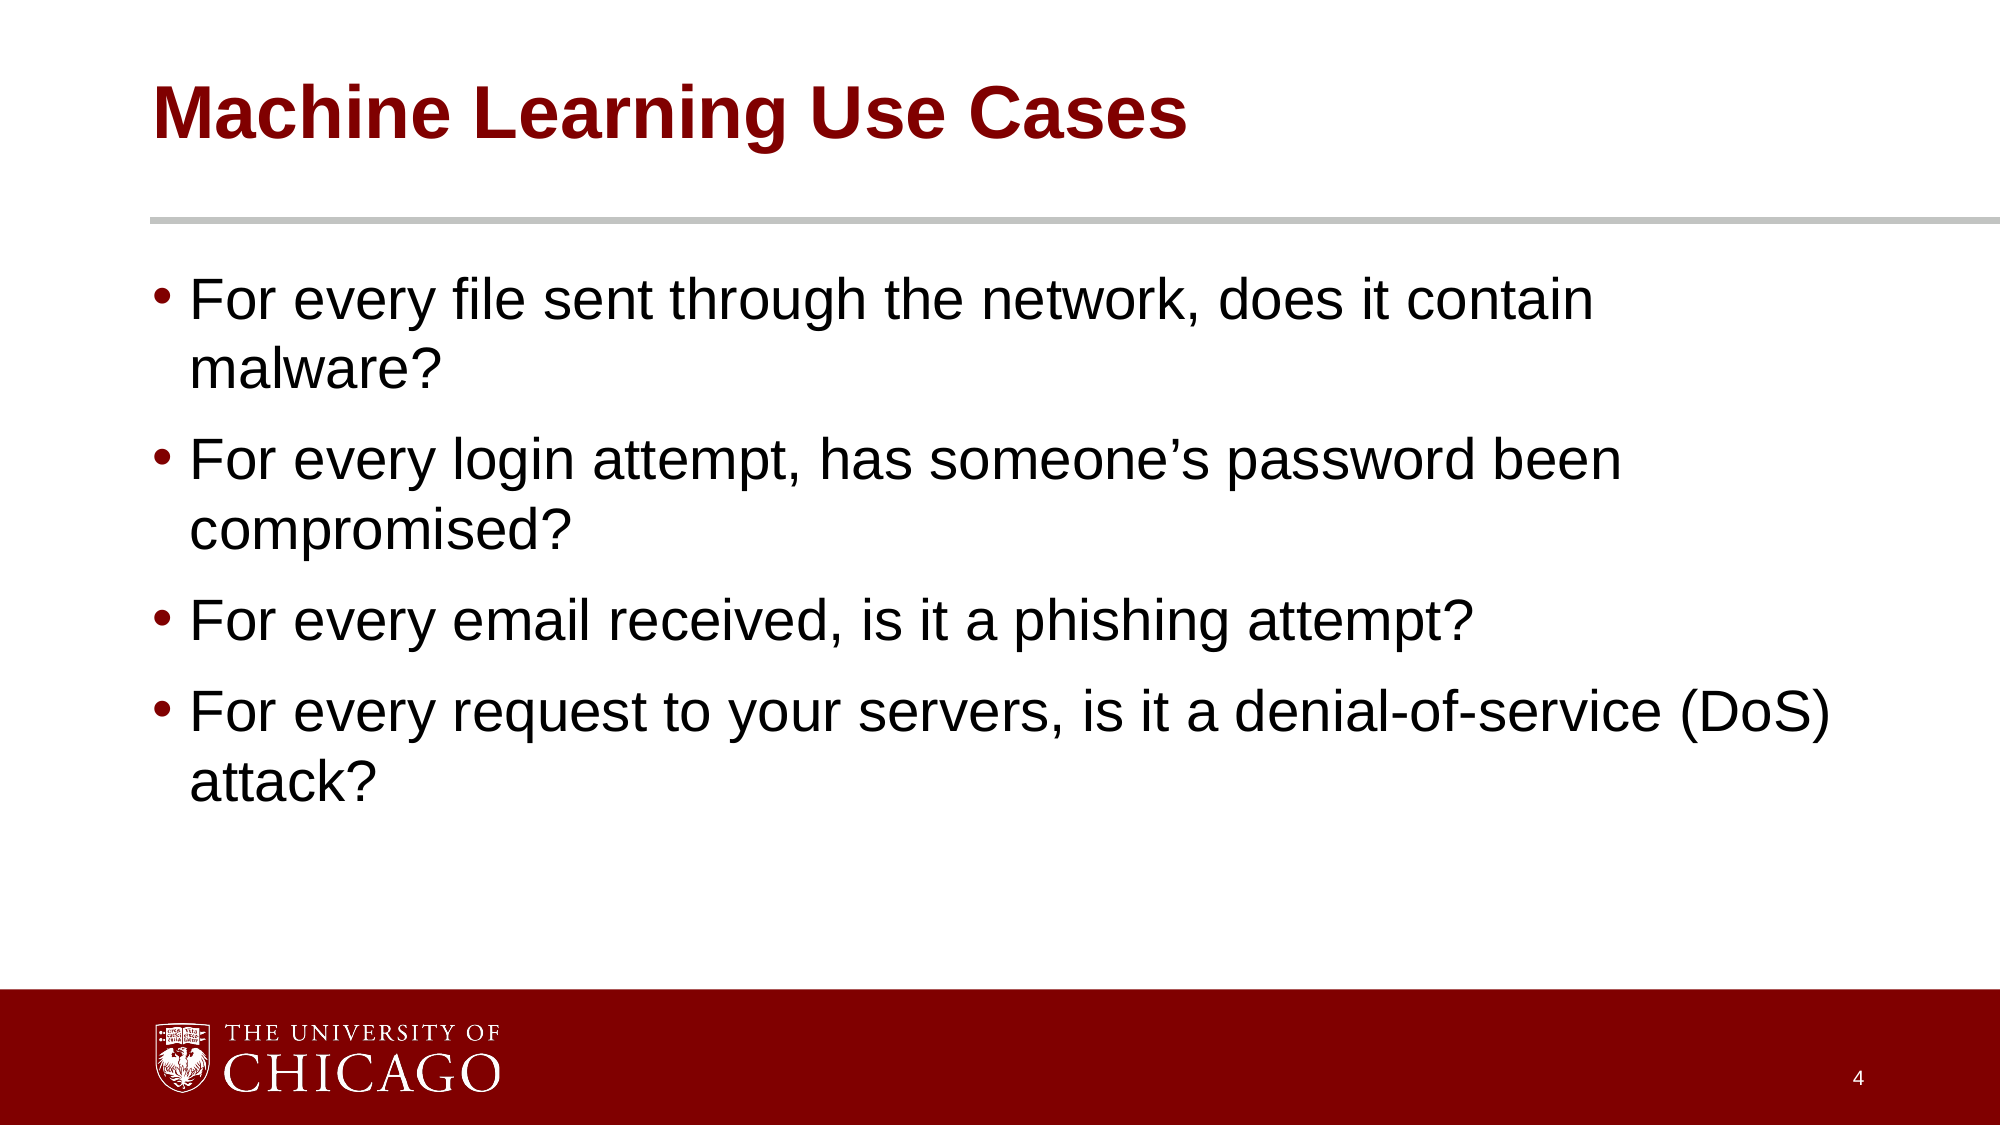

# Machine Learning Use Cases
For every file sent through the network, does it contain malware?
For every login attempt, has someone’s password been compromised?
For every email received, is it a phishing attempt?
For every request to your servers, is it a denial-of-service (DoS) attack?

4